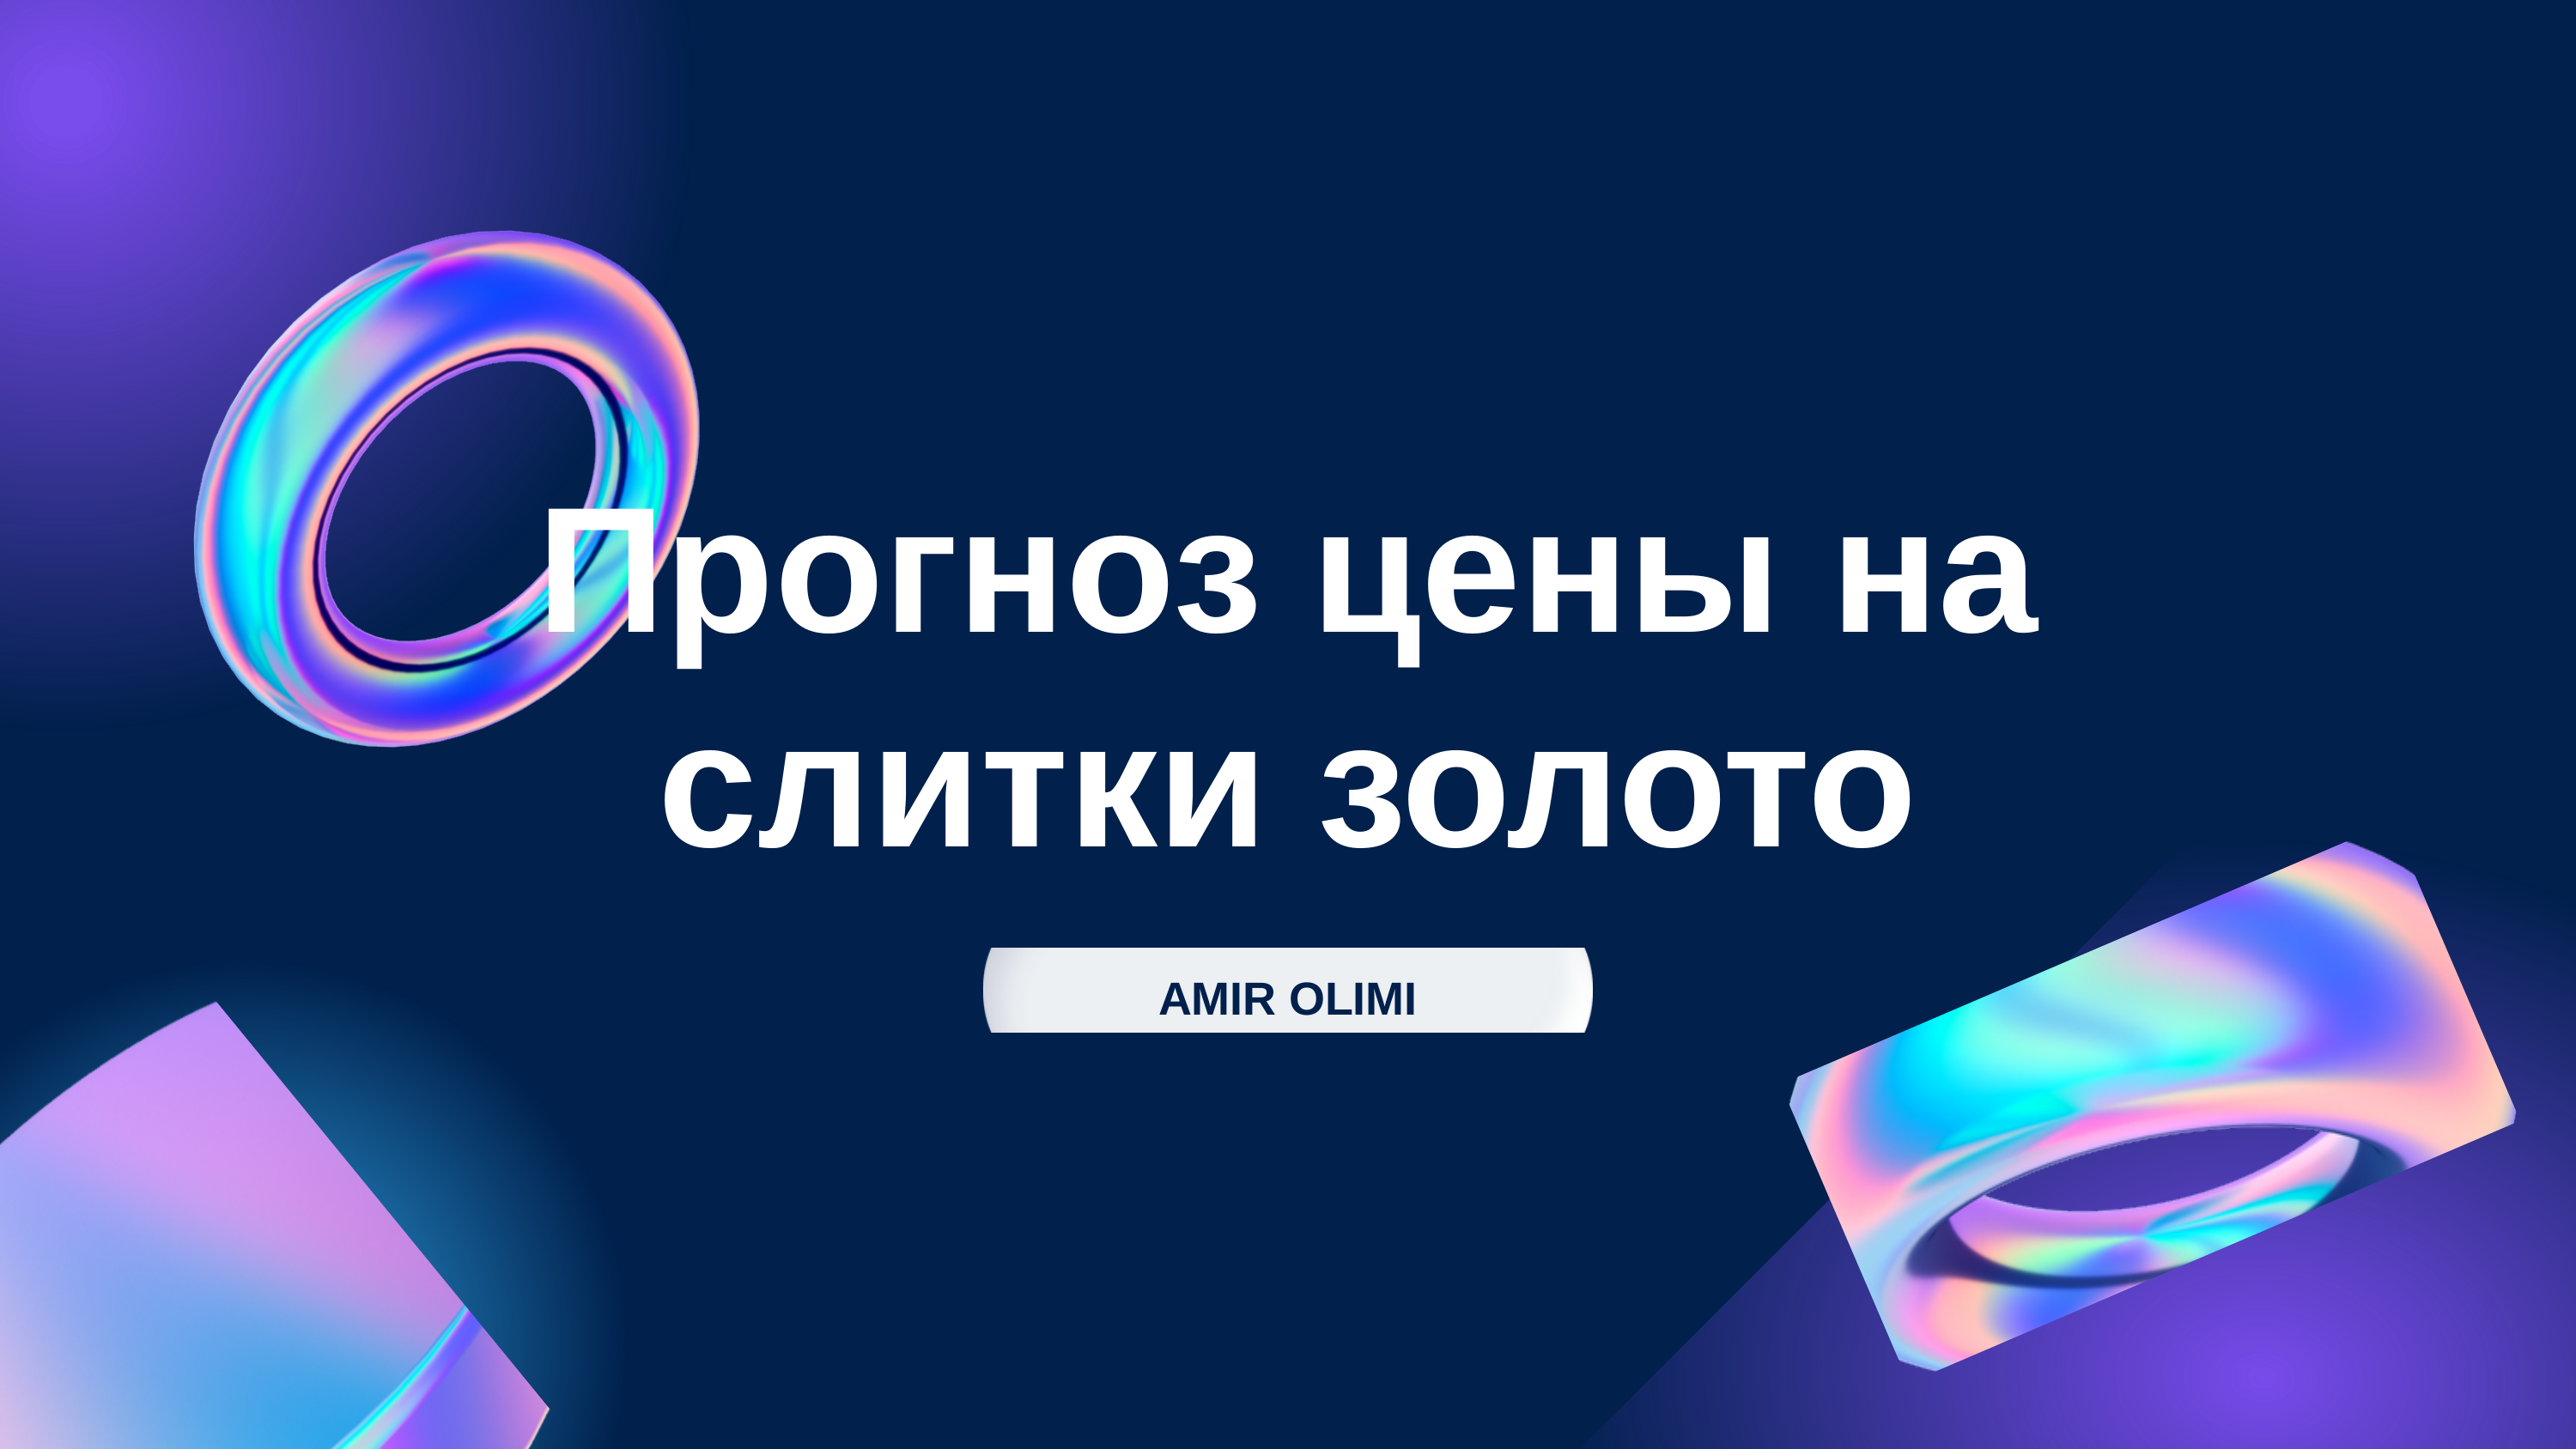

Прогноз цены на слитки золото

AMIR OLIMI